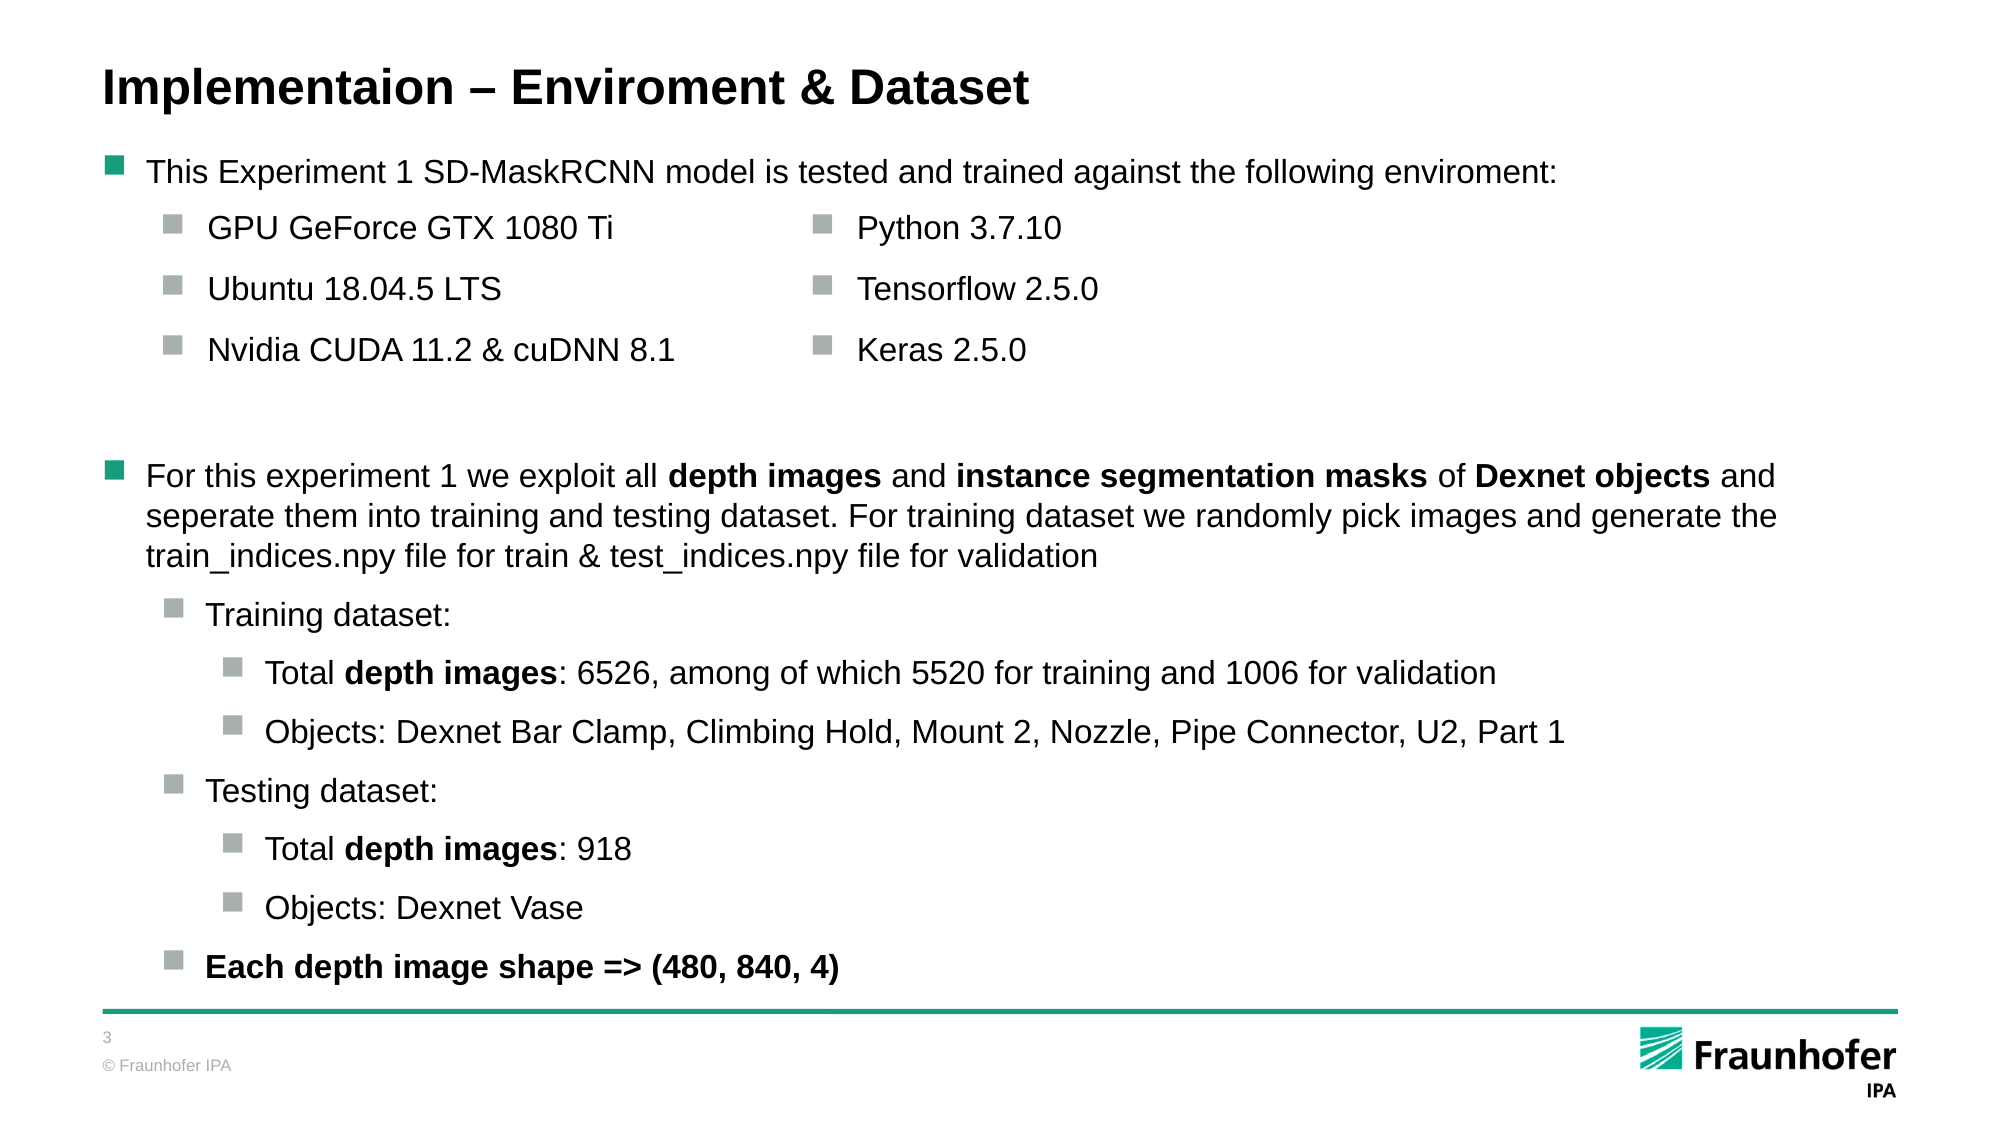

# Implementaion – Enviroment & Dataset
This Experiment 1 SD-MaskRCNN model is tested and trained against the following enviroment:

For this experiment 1 we exploit all depth images and instance segmentation masks of Dexnet objects and seperate them into training and testing dataset. For training dataset we randomly pick images and generate the train_indices.npy file for train & test_indices.npy file for validation
Training dataset:
Total depth images: 6526, among of which 5520 for training and 1006 for validation
Objects: Dexnet Bar Clamp, Climbing Hold, Mount 2, Nozzle, Pipe Connector, U2, Part 1
Testing dataset:
Total depth images: 918
Objects: Dexnet Vase
Each depth image shape => (480, 840, 4)

| GPU GeForce GTX 1080 Ti | Python 3.7.10 |
| --- | --- |
| Ubuntu 18.04.5 LTS | Tensorflow 2.5.0 |
| Nvidia CUDA 11.2 & cuDNN 8.1 | Keras 2.5.0 |